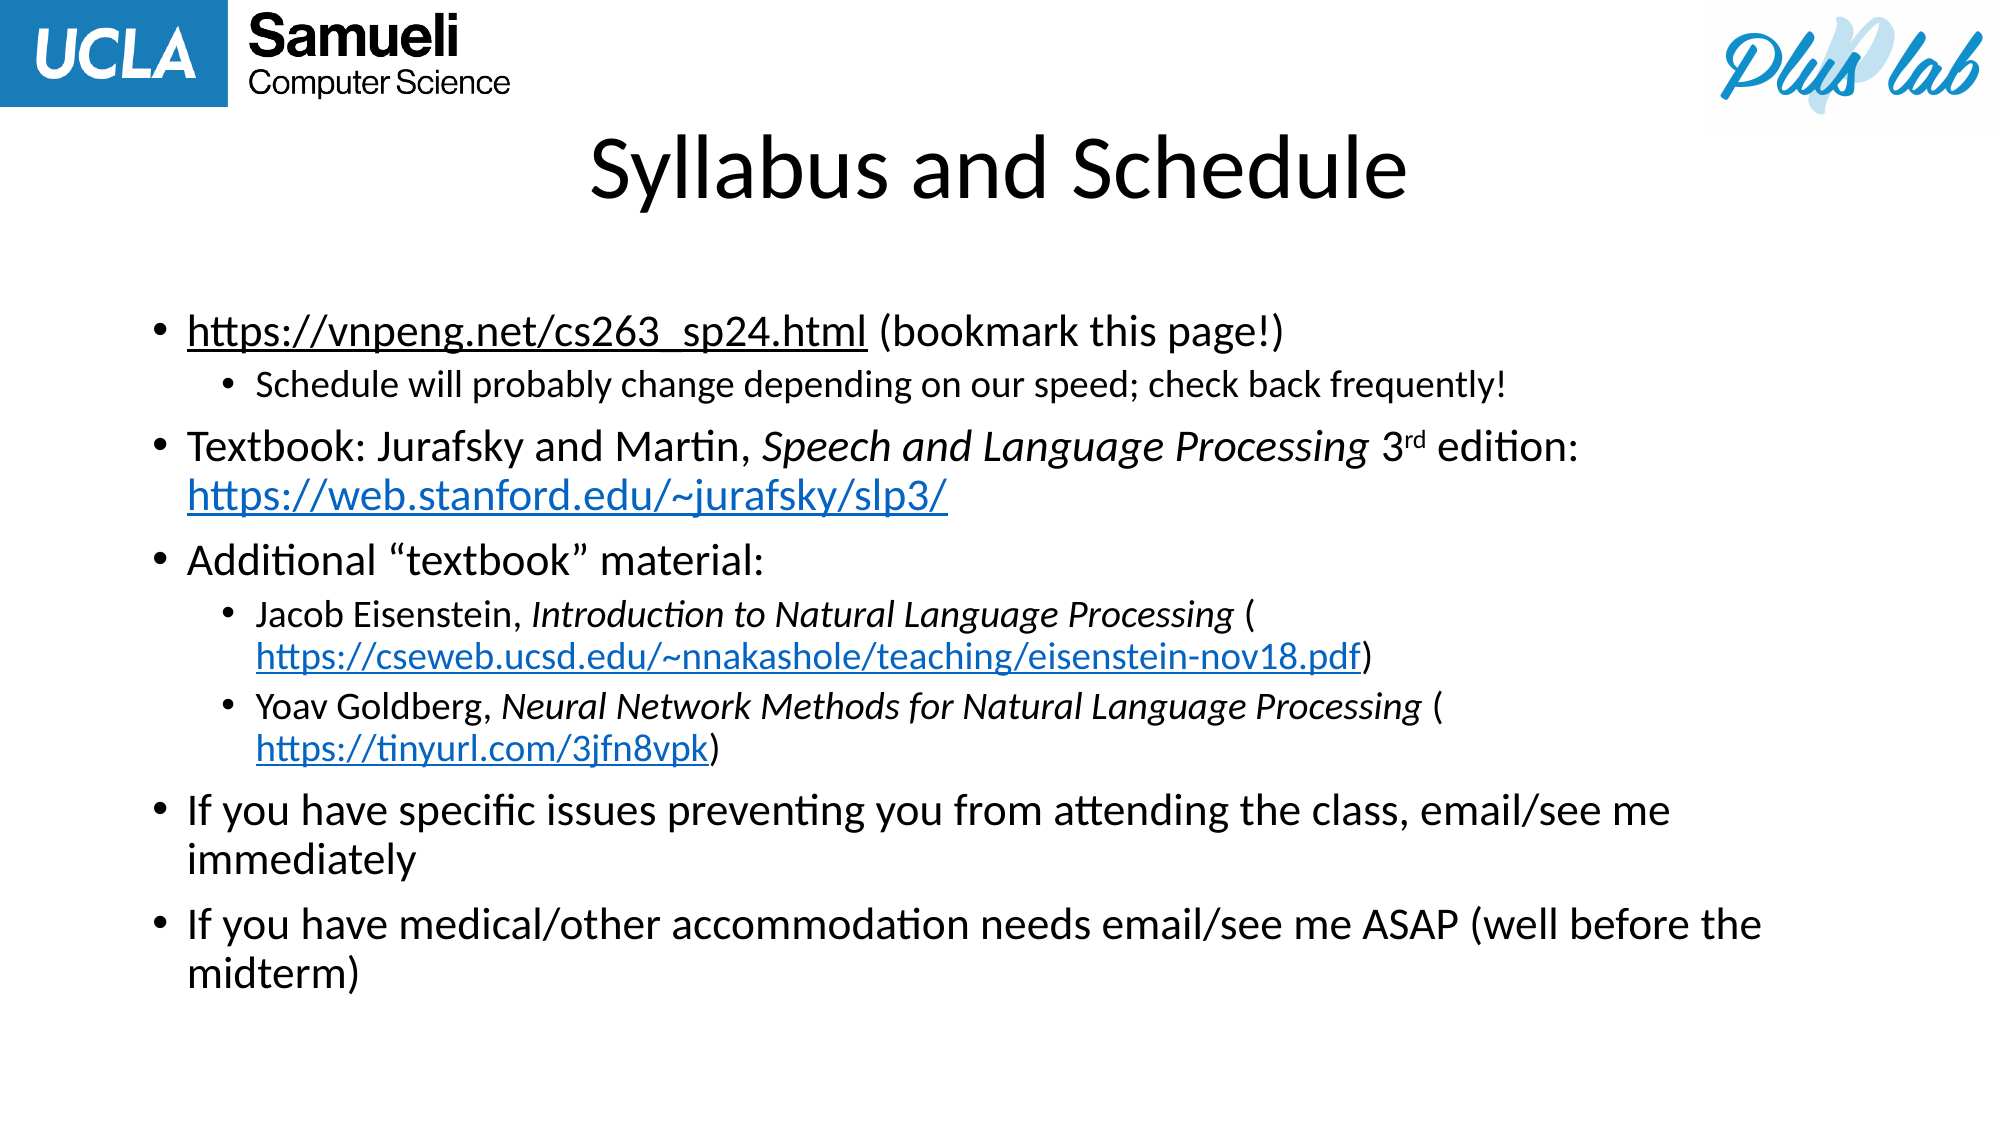

# Syllabus and Schedule
https://vnpeng.net/cs263_sp24.html (bookmark this page!)
Schedule will probably change depending on our speed; check back frequently!
Textbook: Jurafsky and Martin, Speech and Language Processing 3rd edition: https://web.stanford.edu/~jurafsky/slp3/
Additional “textbook” material:
Jacob Eisenstein, Introduction to Natural Language Processing (https://cseweb.ucsd.edu/~nnakashole/teaching/eisenstein-nov18.pdf)
Yoav Goldberg, Neural Network Methods for Natural Language Processing (https://tinyurl.com/3jfn8vpk)
If you have specific issues preventing you from attending the class, email/see me immediately
If you have medical/other accommodation needs email/see me ASAP (well before the midterm)